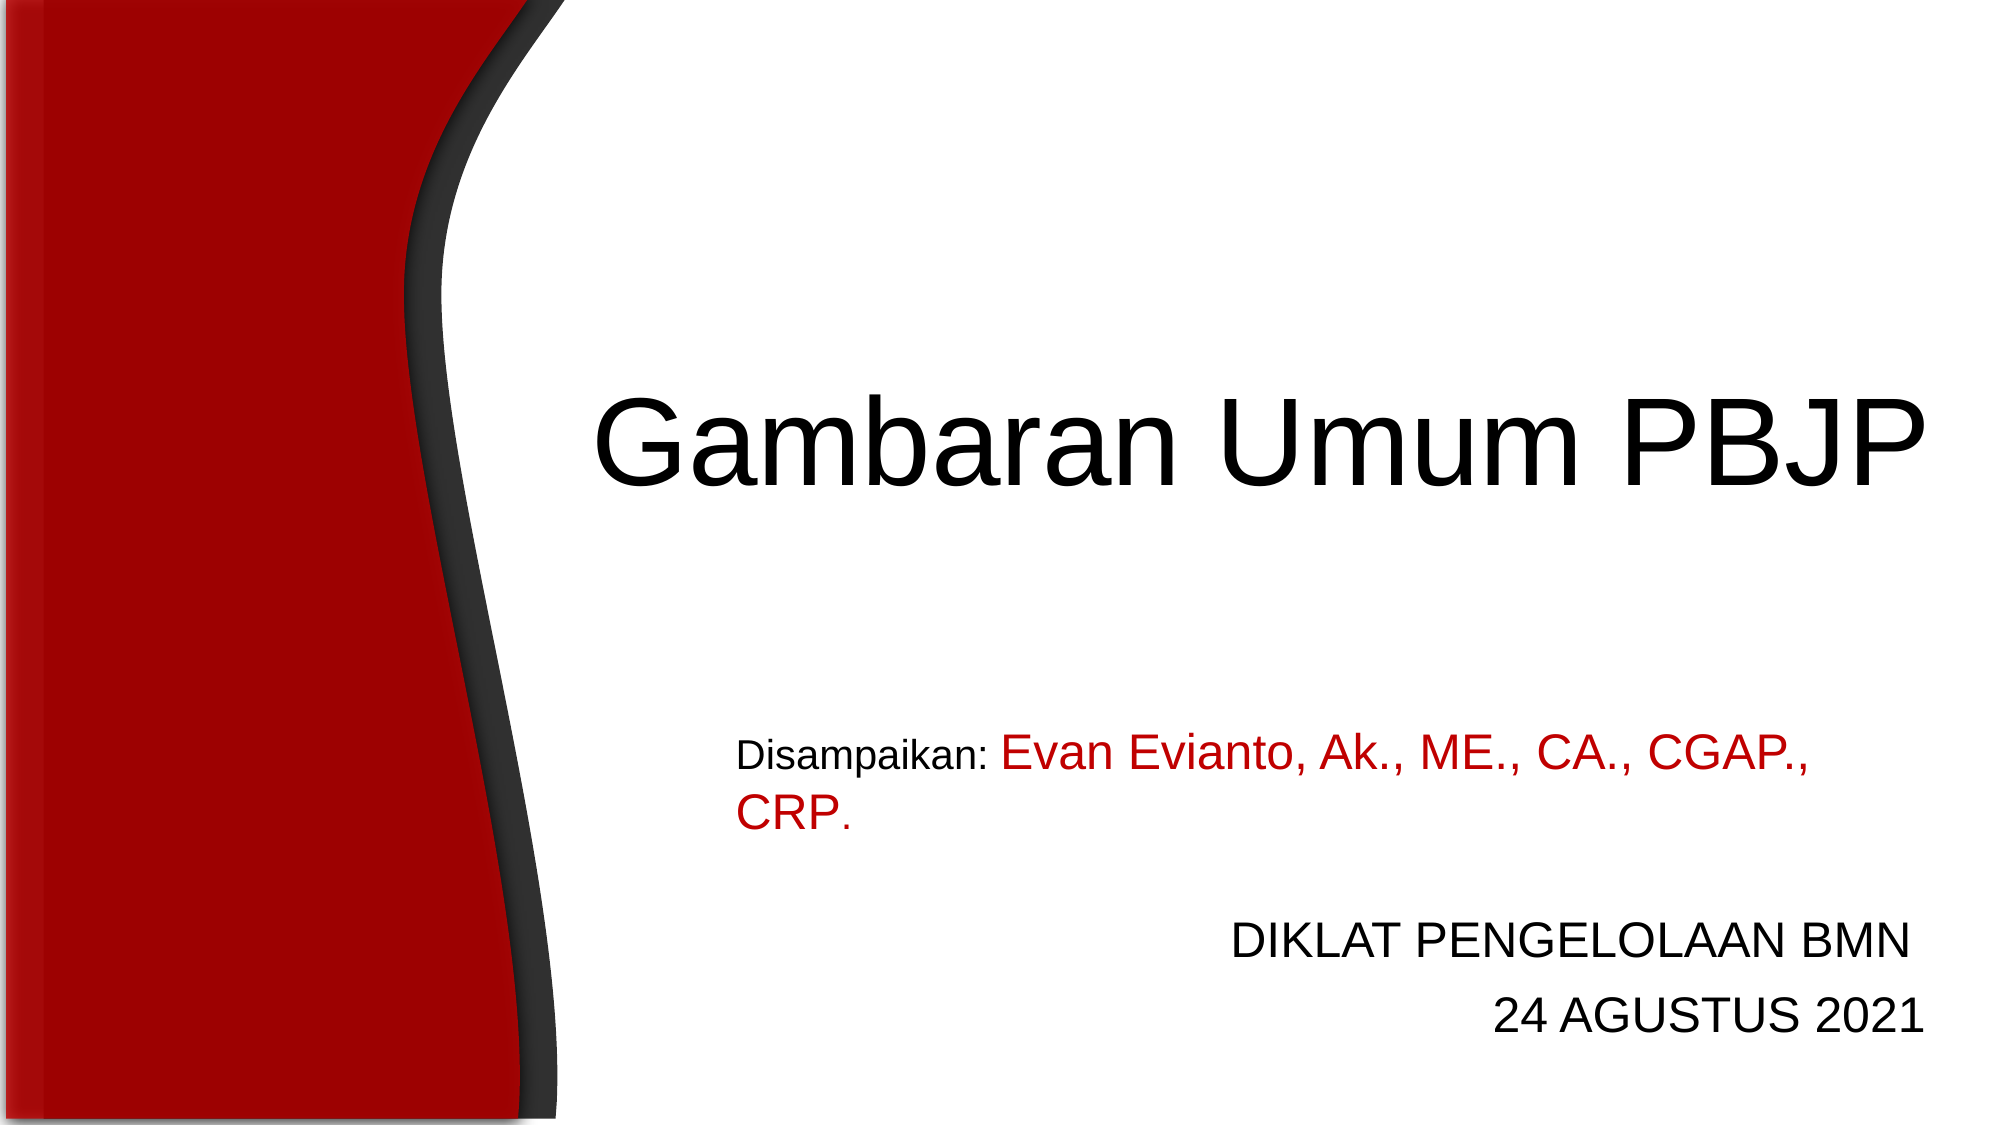

# Gambaran Umum PBJP
Disampaikan: Evan Evianto, Ak., ME., CA., CGAP., CRP.
DIKLAT PENGELOLAAN BMN
24 AGUSTUS 2021